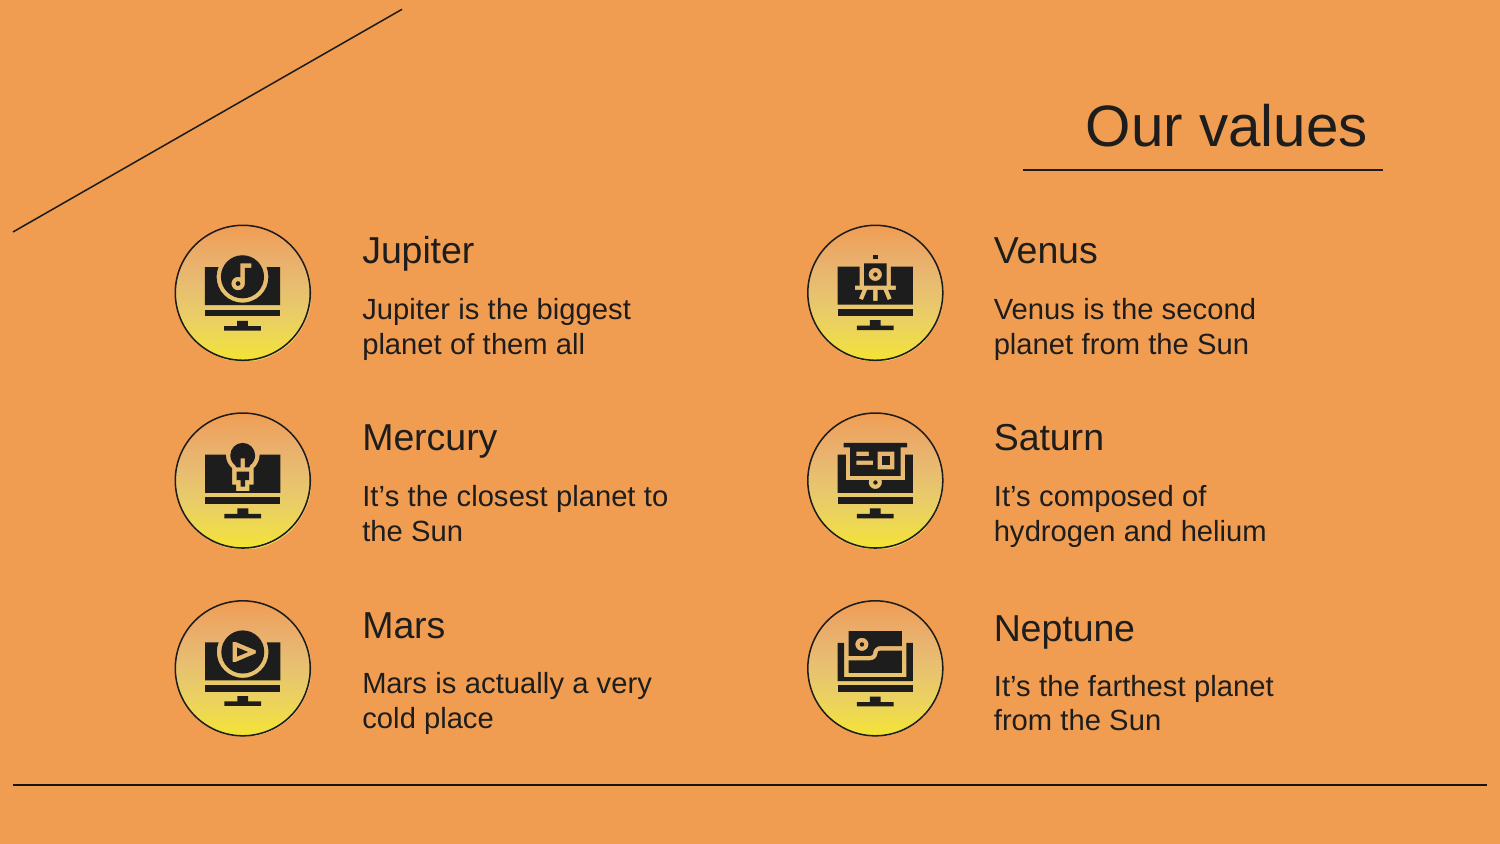

# Our values
Venus
Jupiter

Venus is the second planet from the Sun
Jupiter is the biggest planet of them all
Mercury
Saturn

It’s the closest planet to the Sun
It’s composed of hydrogen and helium
Mars
Neptune

Mars is actually a very cold place
It’s the farthest planet from the Sun